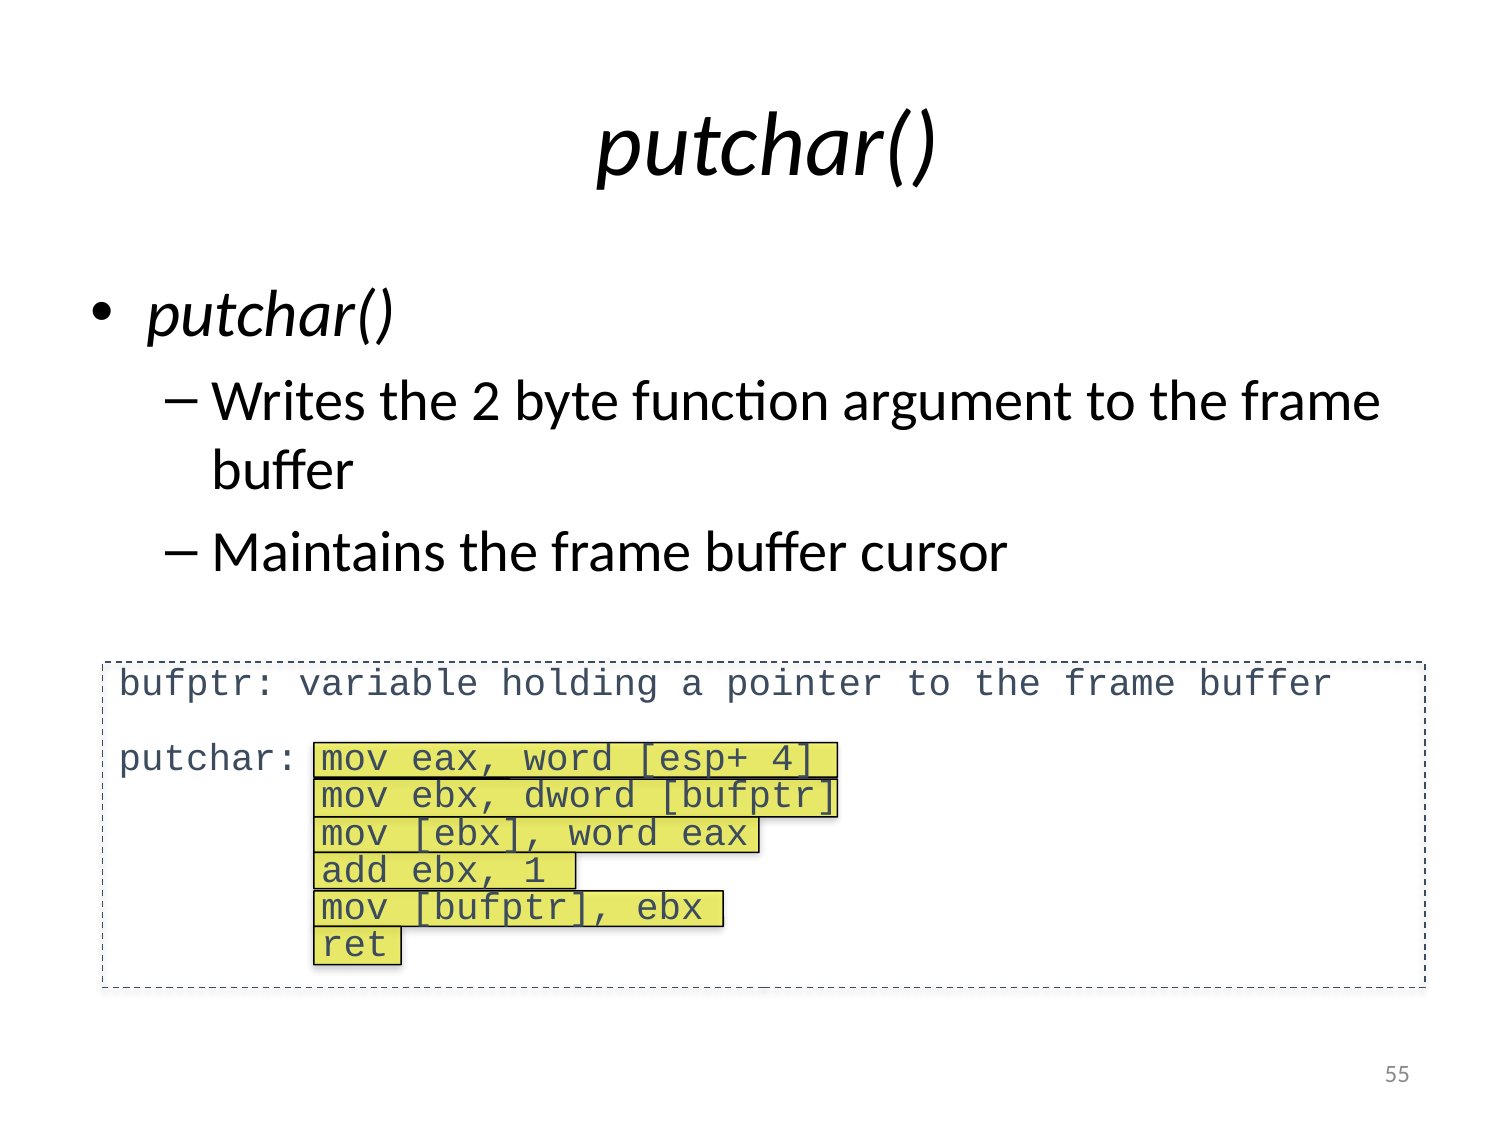

# putchar()
putchar()
Writes the 2 byte function argument to the frame buffer
Maintains the frame buffer cursor
bufptr: variable holding a pointer to the frame buffer

putchar: mov eax, word [esp+ 4]
         mov ebx, dword [bufptr]
         mov [ebx], word eax
         add ebx, 1
         mov [bufptr], ebx
         ret

55